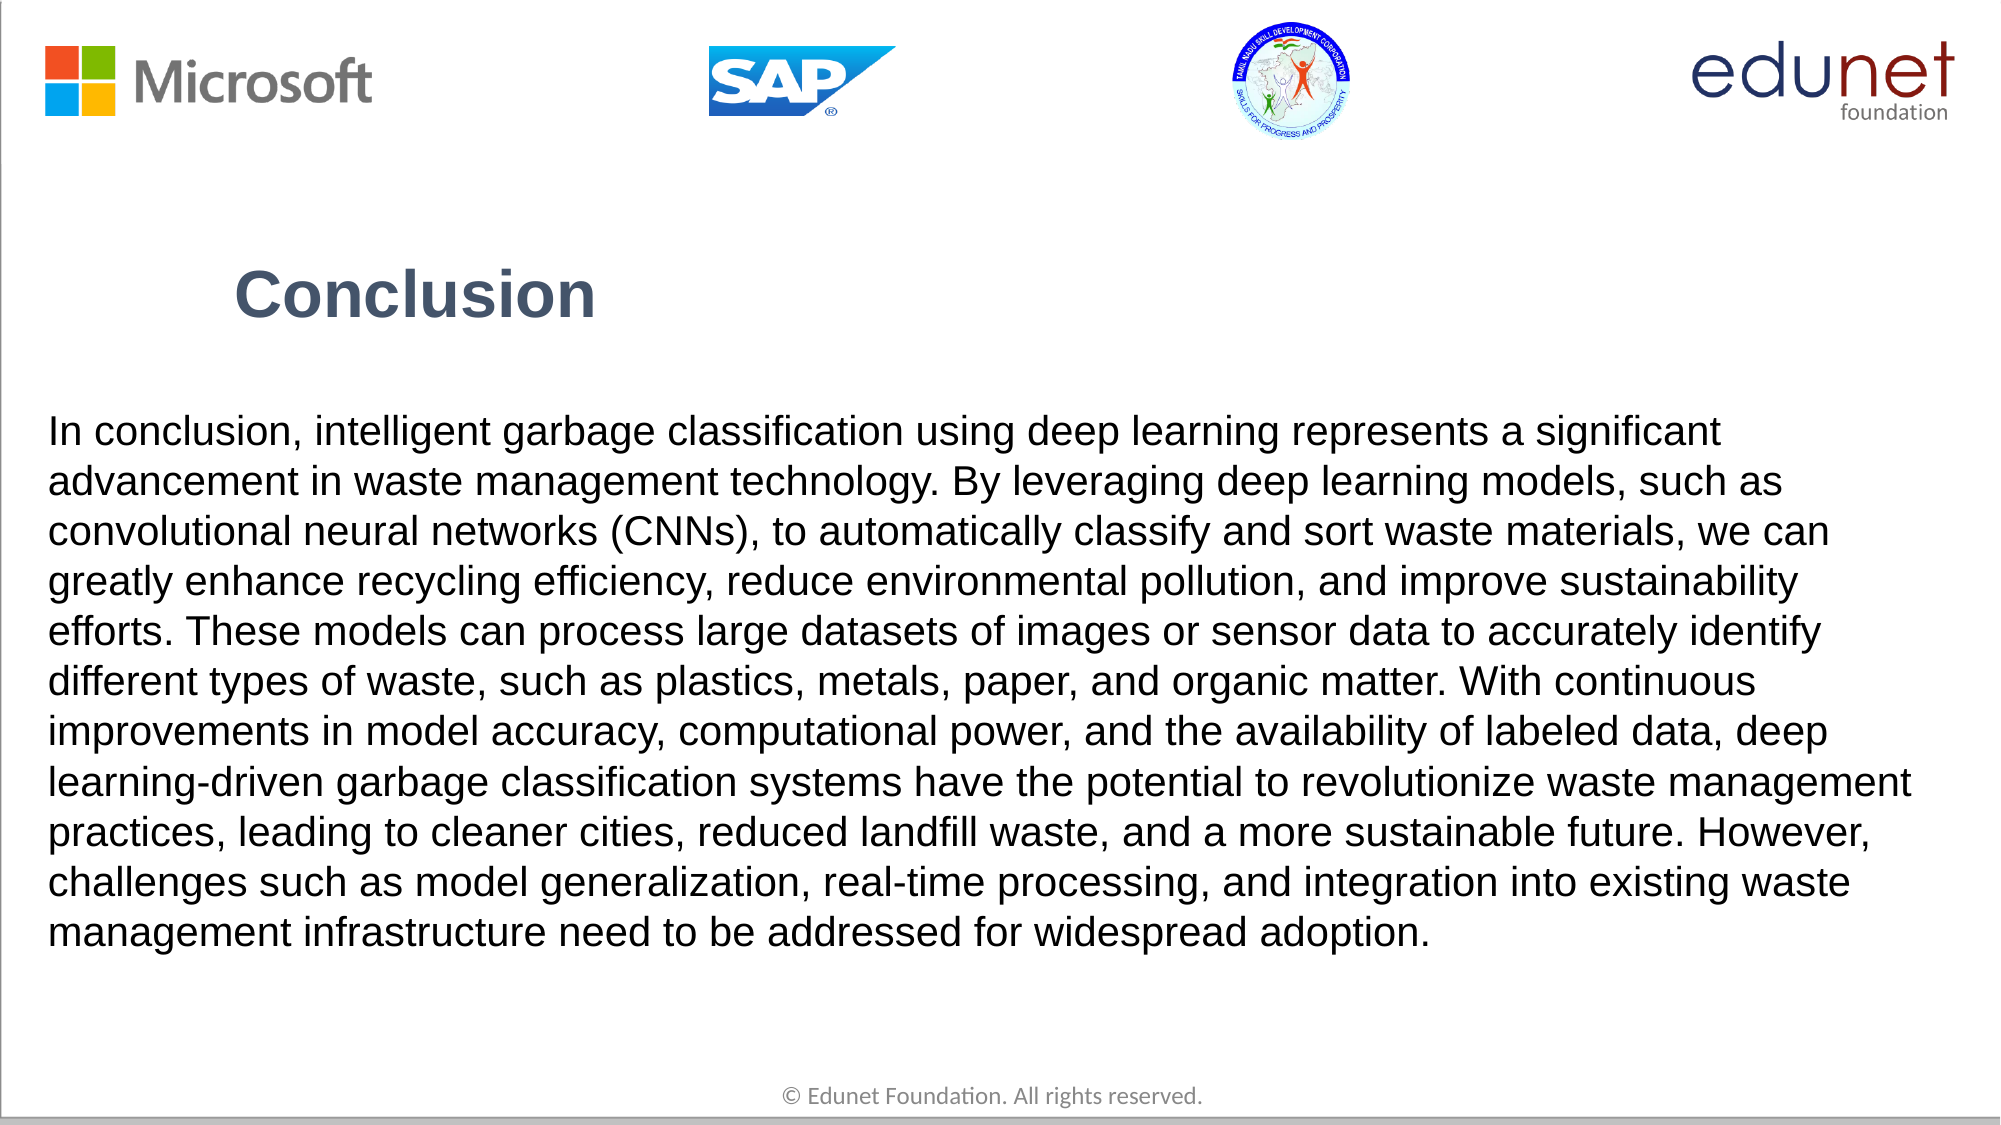

# Conclusion
In conclusion, intelligent garbage classification using deep learning represents a significant advancement in waste management technology. By leveraging deep learning models, such as convolutional neural networks (CNNs), to automatically classify and sort waste materials, we can greatly enhance recycling efficiency, reduce environmental pollution, and improve sustainability efforts. These models can process large datasets of images or sensor data to accurately identify different types of waste, such as plastics, metals, paper, and organic matter. With continuous improvements in model accuracy, computational power, and the availability of labeled data, deep learning-driven garbage classification systems have the potential to revolutionize waste management practices, leading to cleaner cities, reduced landfill waste, and a more sustainable future. However, challenges such as model generalization, real-time processing, and integration into existing waste management infrastructure need to be addressed for widespread adoption.
© Edunet Foundation. All rights reserved.